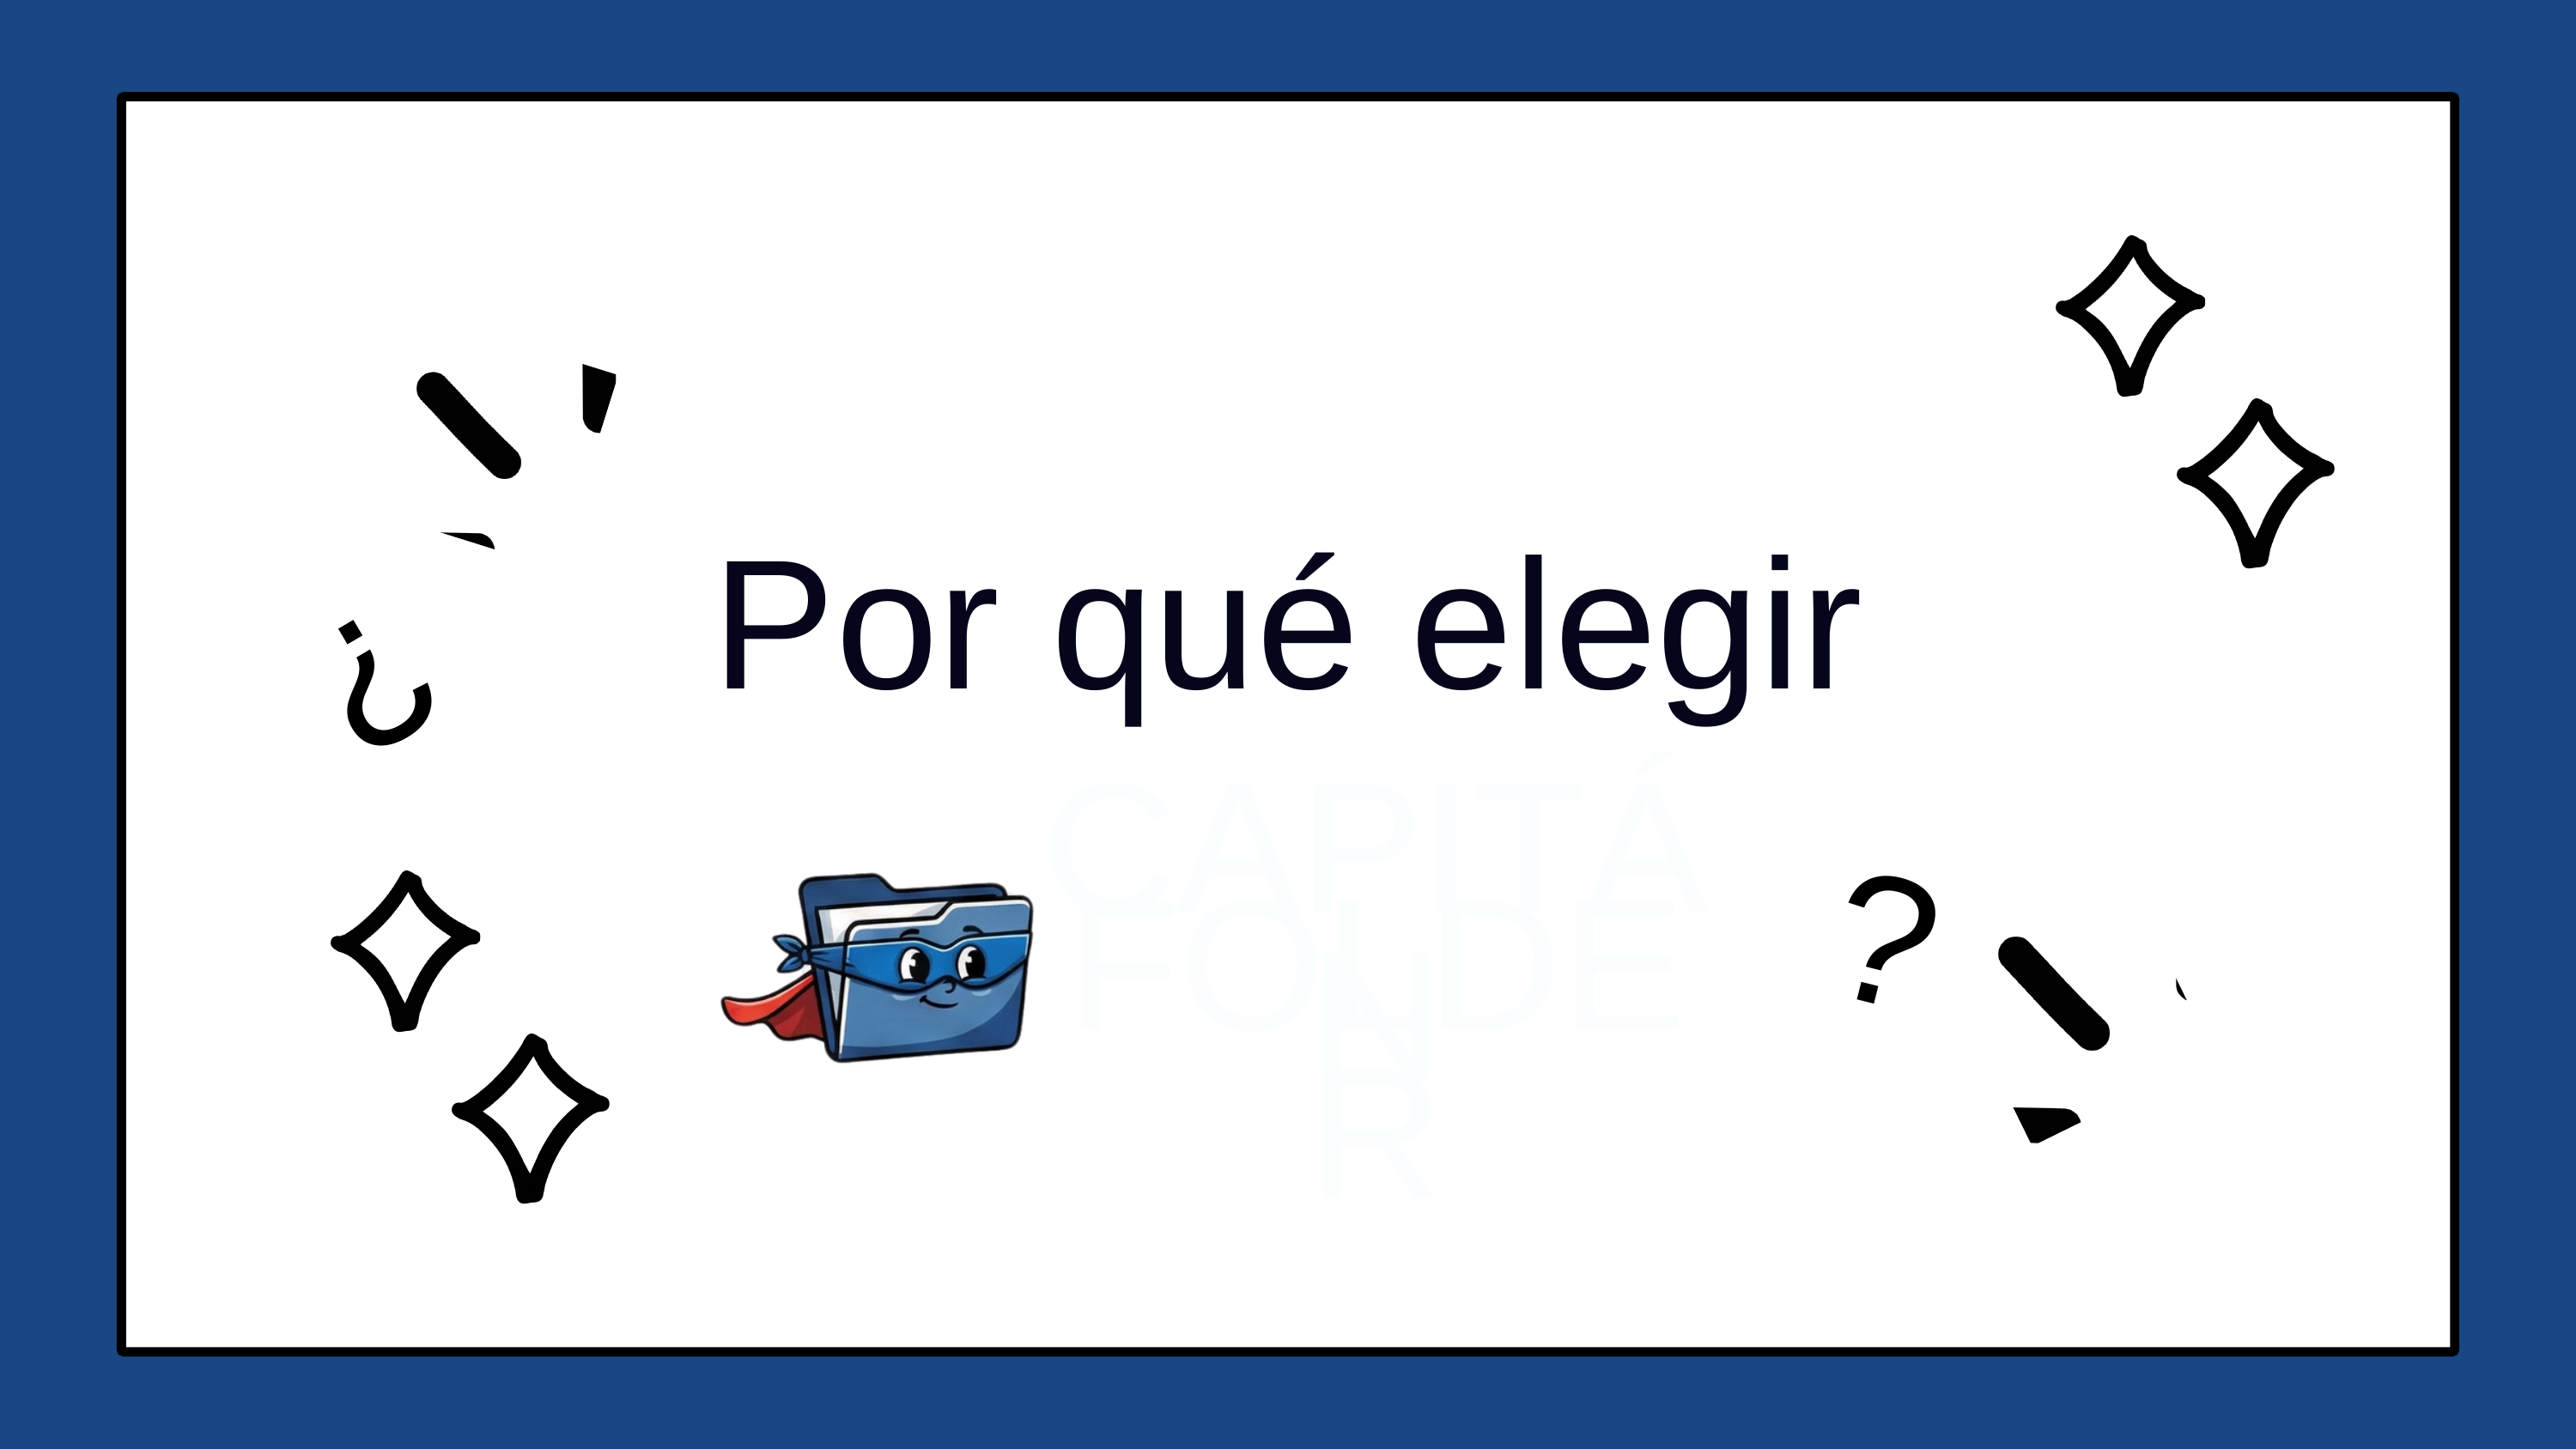

Por qué elegir
¿
CAPITÁN

FOLDER
?